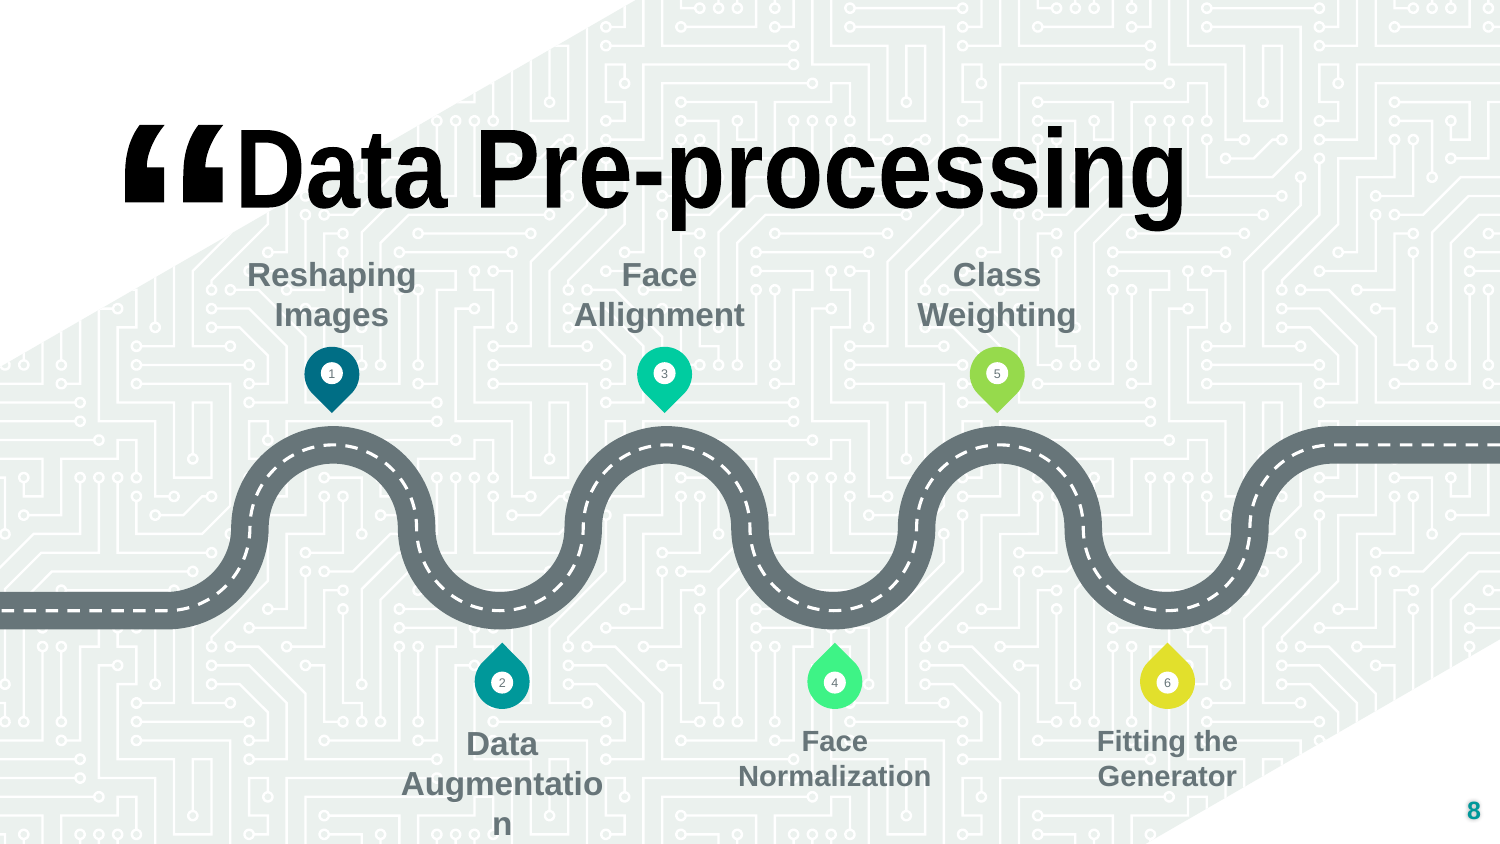

Data Pre-processing
Reshaping Images
Face Allignment
Class Weighting

1

3

5

2

4

6
Data Augmentation
Face Normalization
Fitting the Generator
8